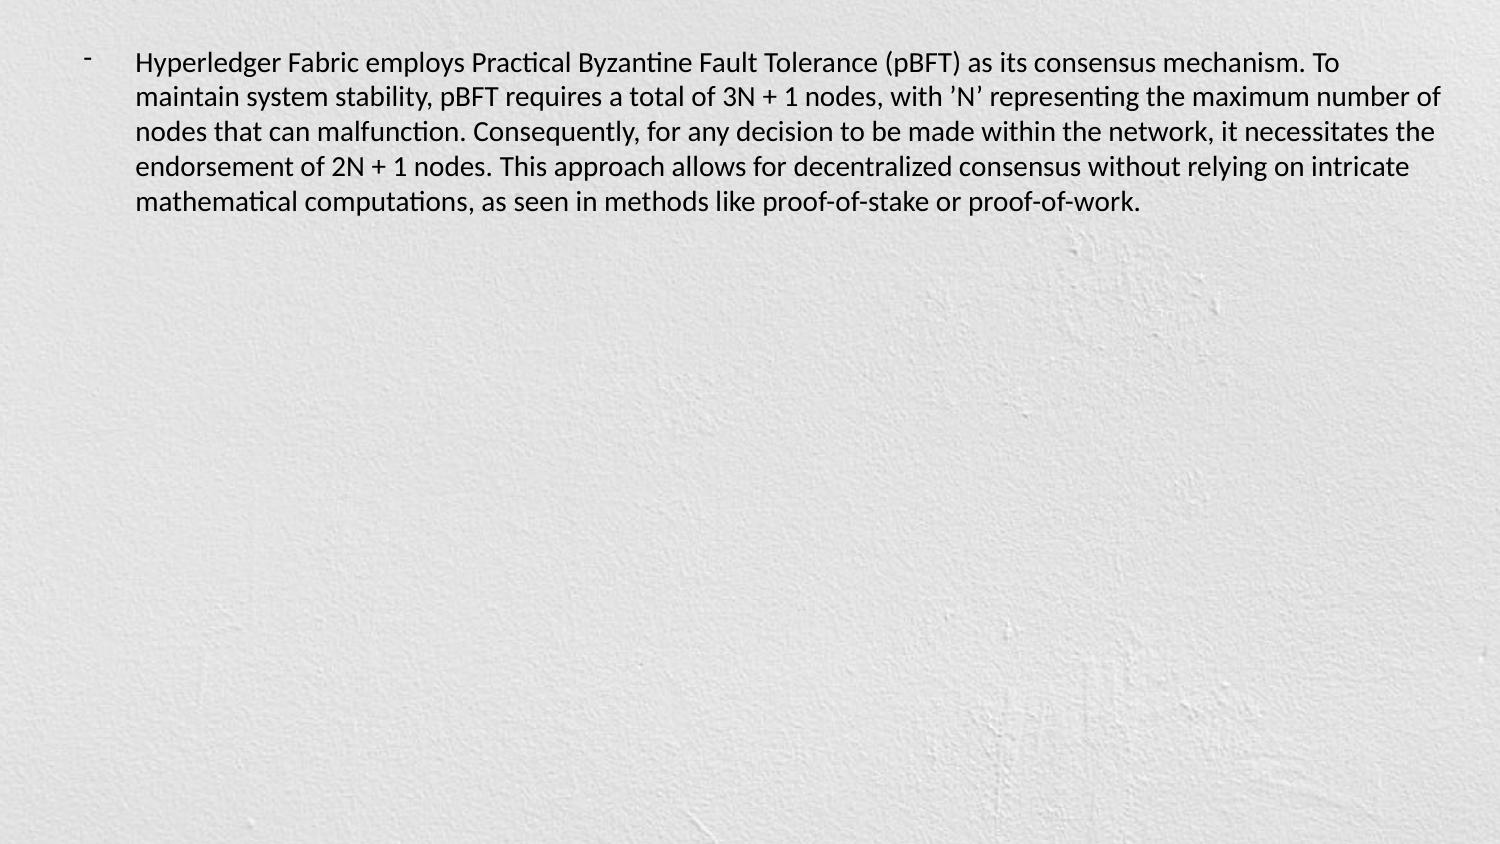

Hyperledger Fabric employs Practical Byzantine Fault Tolerance (pBFT) as its consensus mechanism. To maintain system stability, pBFT requires a total of 3N + 1 nodes, with ’N’ representing the maximum number of nodes that can malfunction. Consequently, for any decision to be made within the network, it necessitates the endorsement of 2N + 1 nodes. This approach allows for decentralized consensus without relying on intricate mathematical computations, as seen in methods like proof-of-stake or proof-of-work.